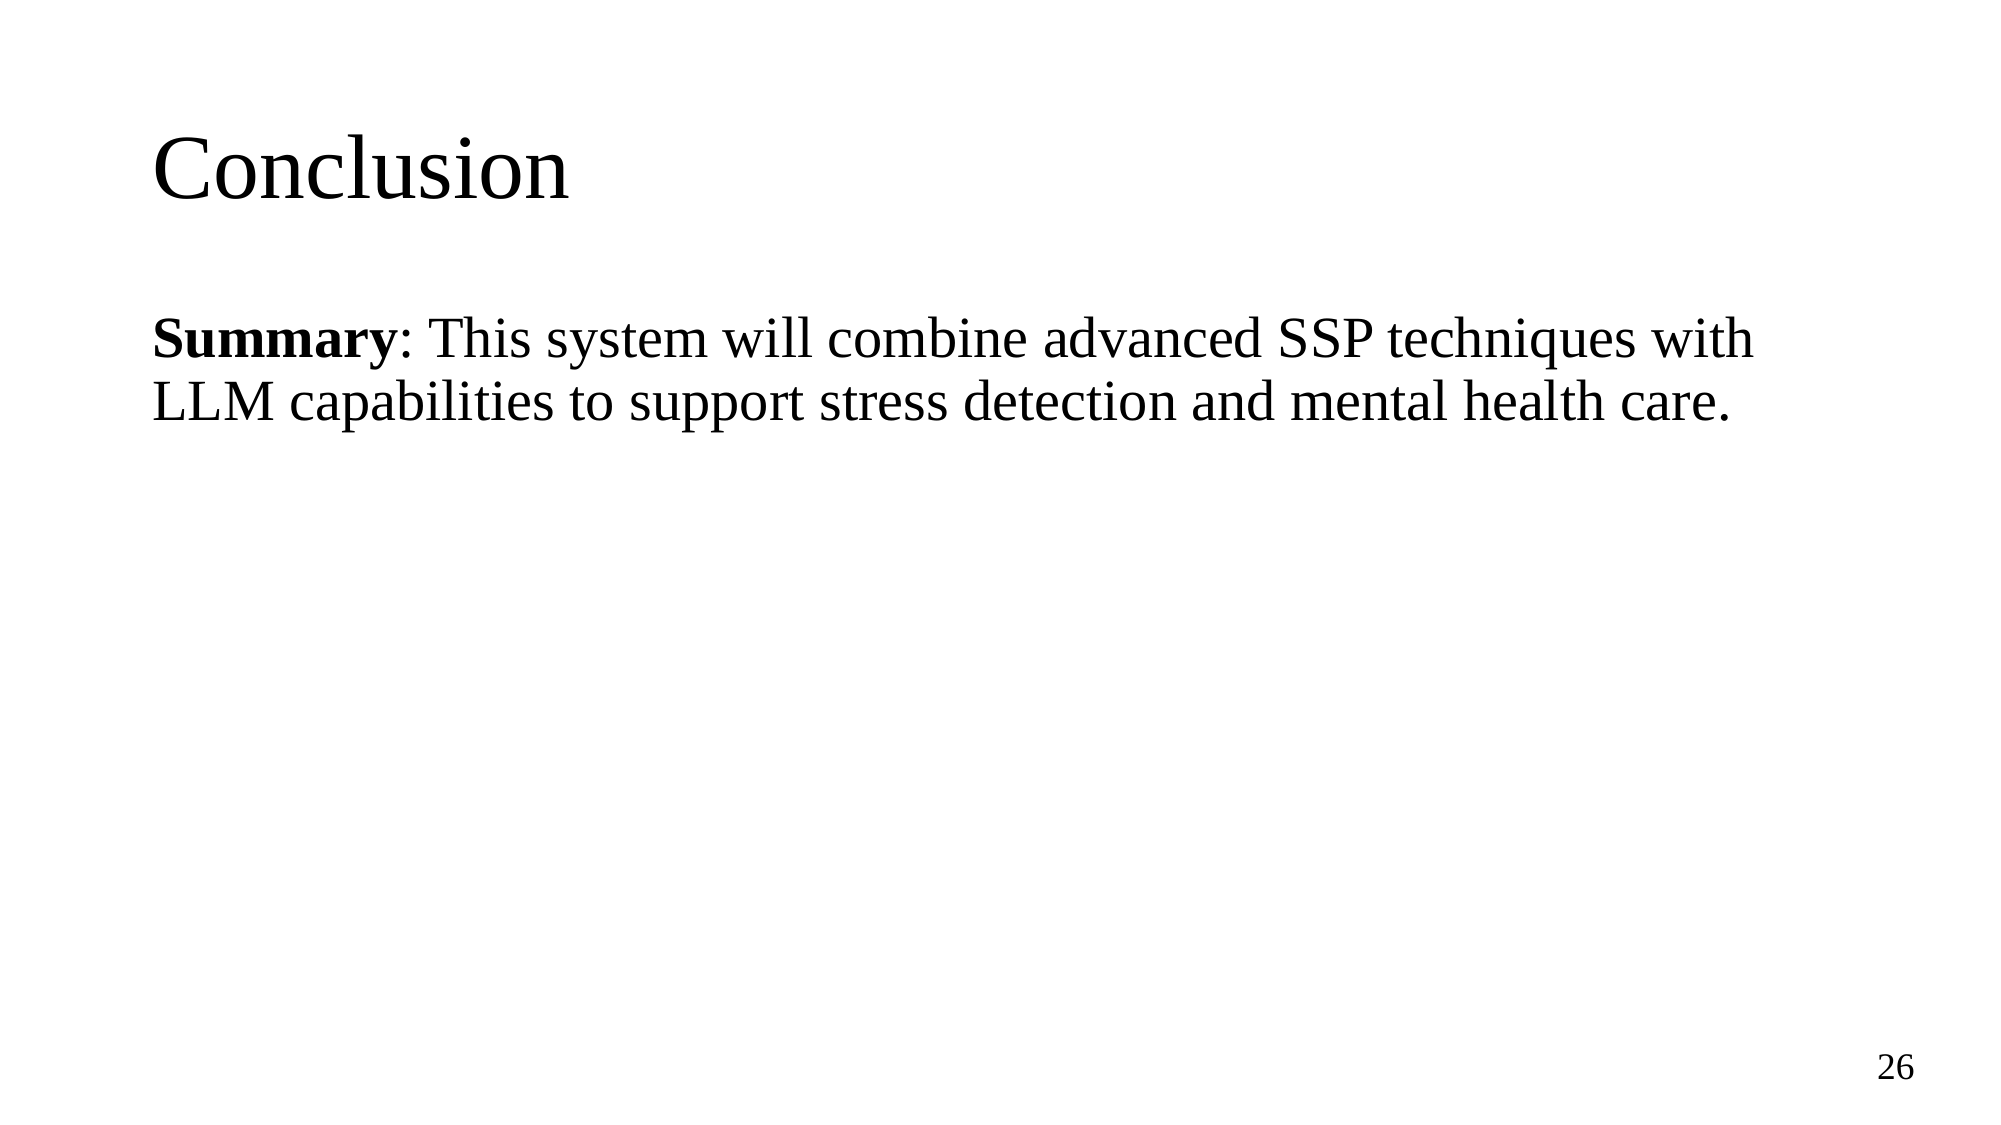

# Conclusion
Summary: This system will combine advanced SSP techniques with LLM capabilities to support stress detection and mental health care.
26